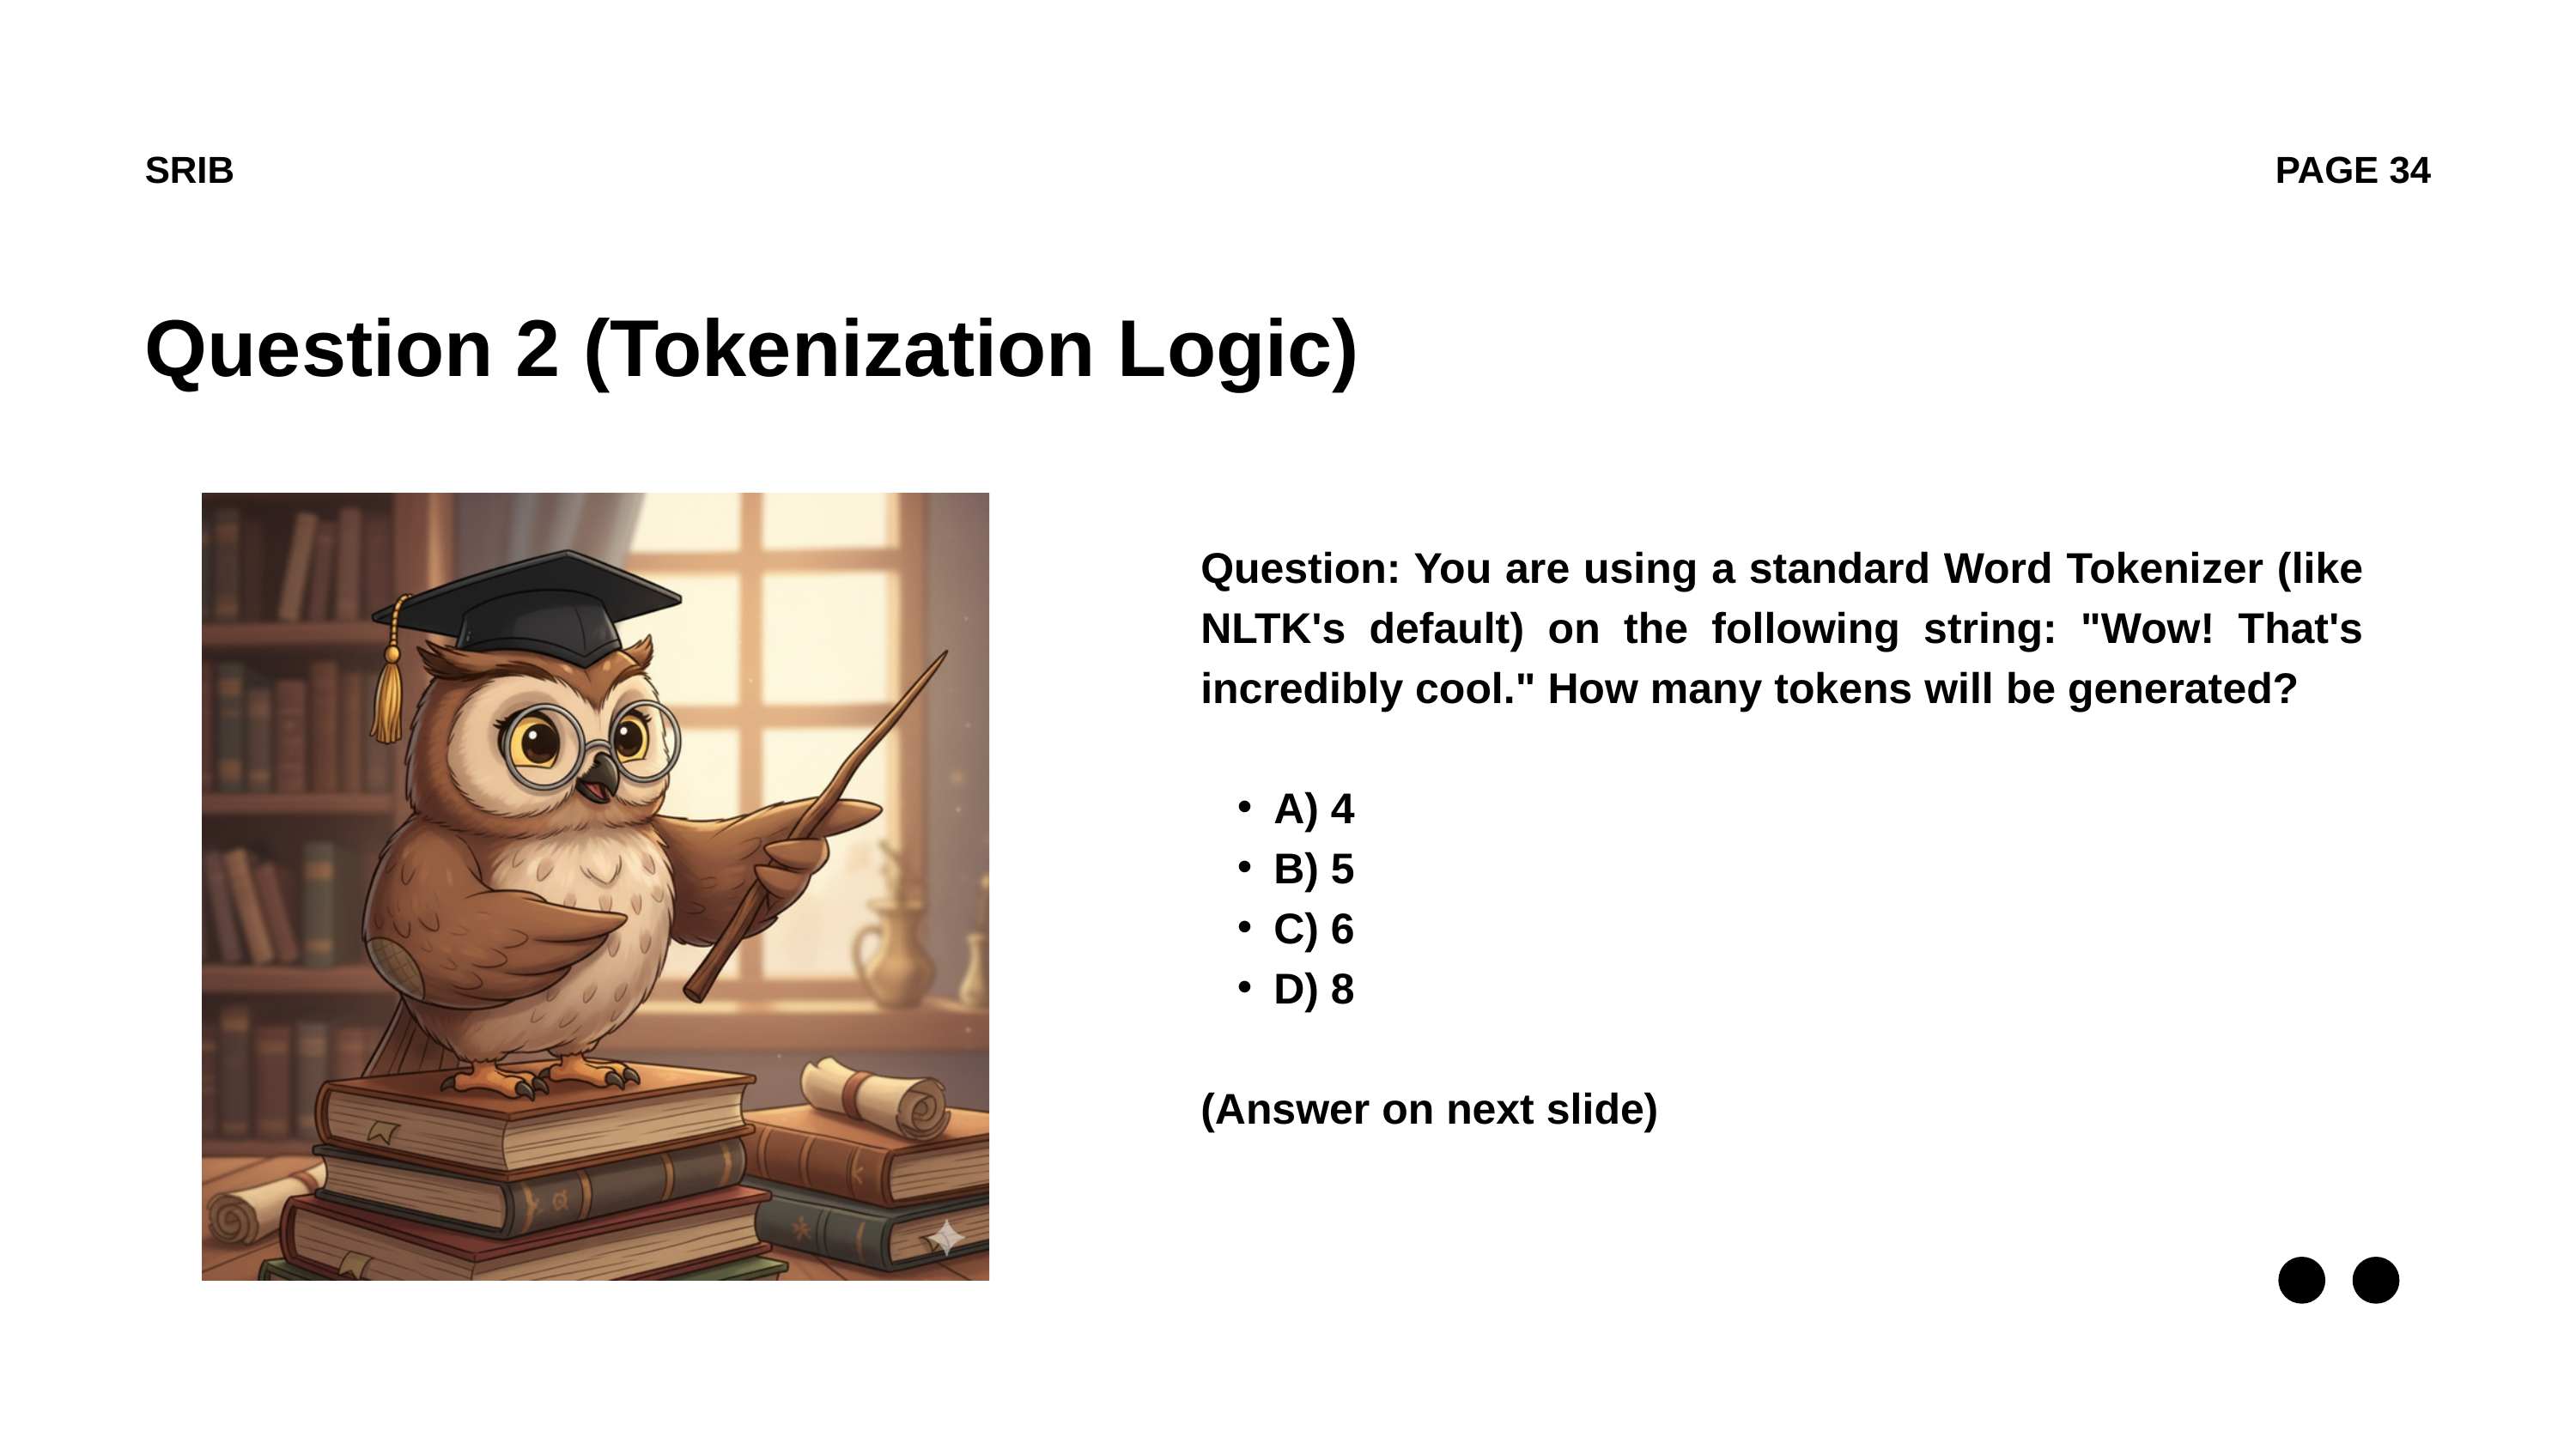

SRIB
PAGE 34
Question 2 (Tokenization Logic)

Question: You are using a standard Word Tokenizer (like NLTK's default) on the following string: "Wow! That's incredibly cool." How many tokens will be generated?

A) 4
B) 5
C) 6
D) 8

(Answer on next slide)